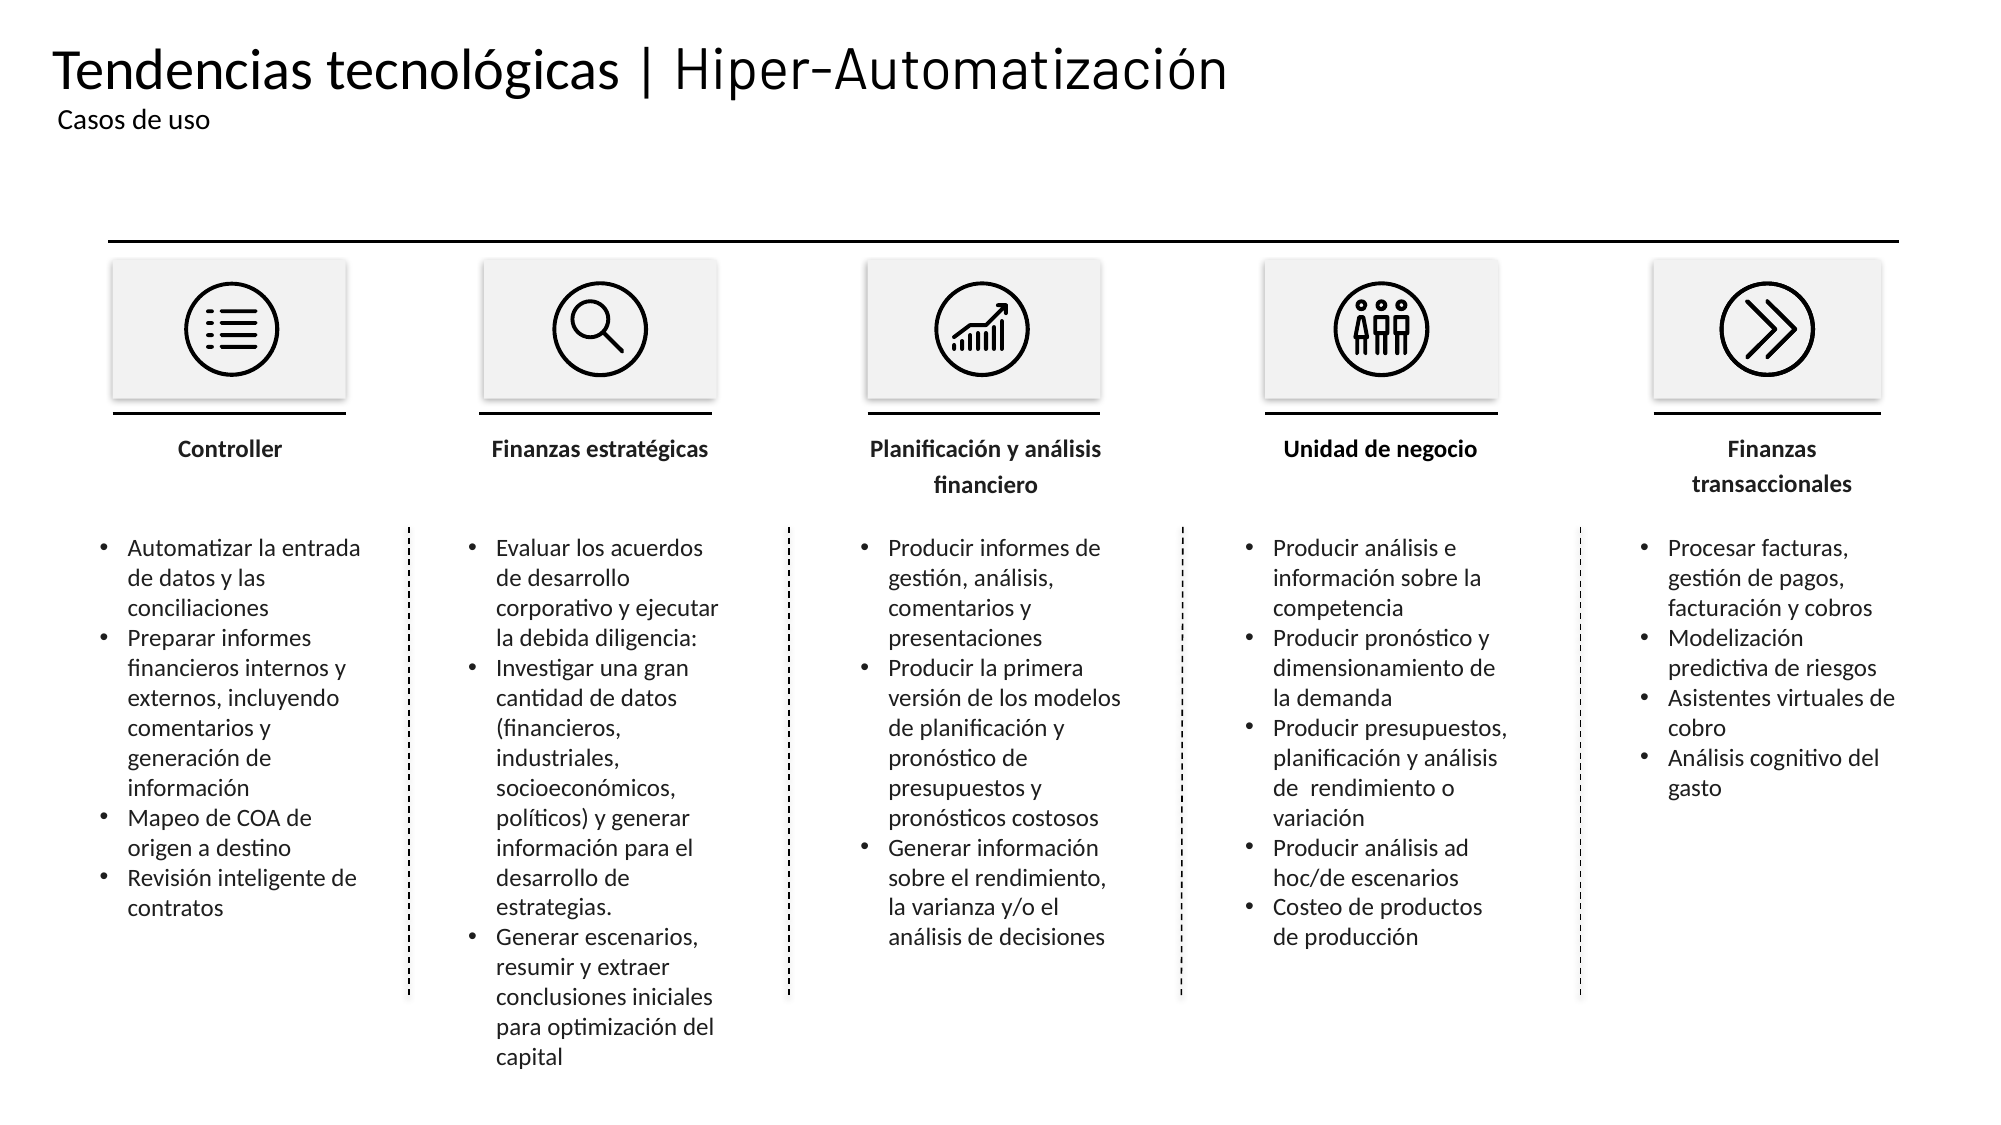

Tendencias tecnológicas | Hiper-Automatización
Casos de uso

Finanzas transaccionales
Controller
Finanzas estratégicas
Planificación y análisis financiero
Unidad de negocio
Automatizar la entrada de datos y las conciliaciones
Preparar informes financieros internos y externos, incluyendo comentarios y generación de información
Mapeo de COA de origen a destino
Revisión inteligente de contratos
Evaluar los acuerdos de desarrollo corporativo y ejecutar la debida diligencia:
Investigar una gran cantidad de datos (financieros, industriales, socioeconómicos, políticos) y generar información para el desarrollo de estrategias.
Generar escenarios, resumir y extraer conclusiones iniciales para optimización del capital
Producir informes de gestión, análisis, comentarios y presentaciones
Producir la primera versión de los modelos de planificación y pronóstico de presupuestos y pronósticos costosos
Generar información sobre el rendimiento, la varianza y/o el análisis de decisiones
Producir análisis e información sobre la competencia
Producir pronóstico y dimensionamiento de la demanda
Producir presupuestos, planificación y análisis de  rendimiento o variación
Producir análisis ad hoc/de escenarios
Costeo de productos de producción
Procesar facturas, gestión de pagos, facturación y cobros
Modelización predictiva de riesgos
Asistentes virtuales de cobro
Análisis cognitivo del gasto